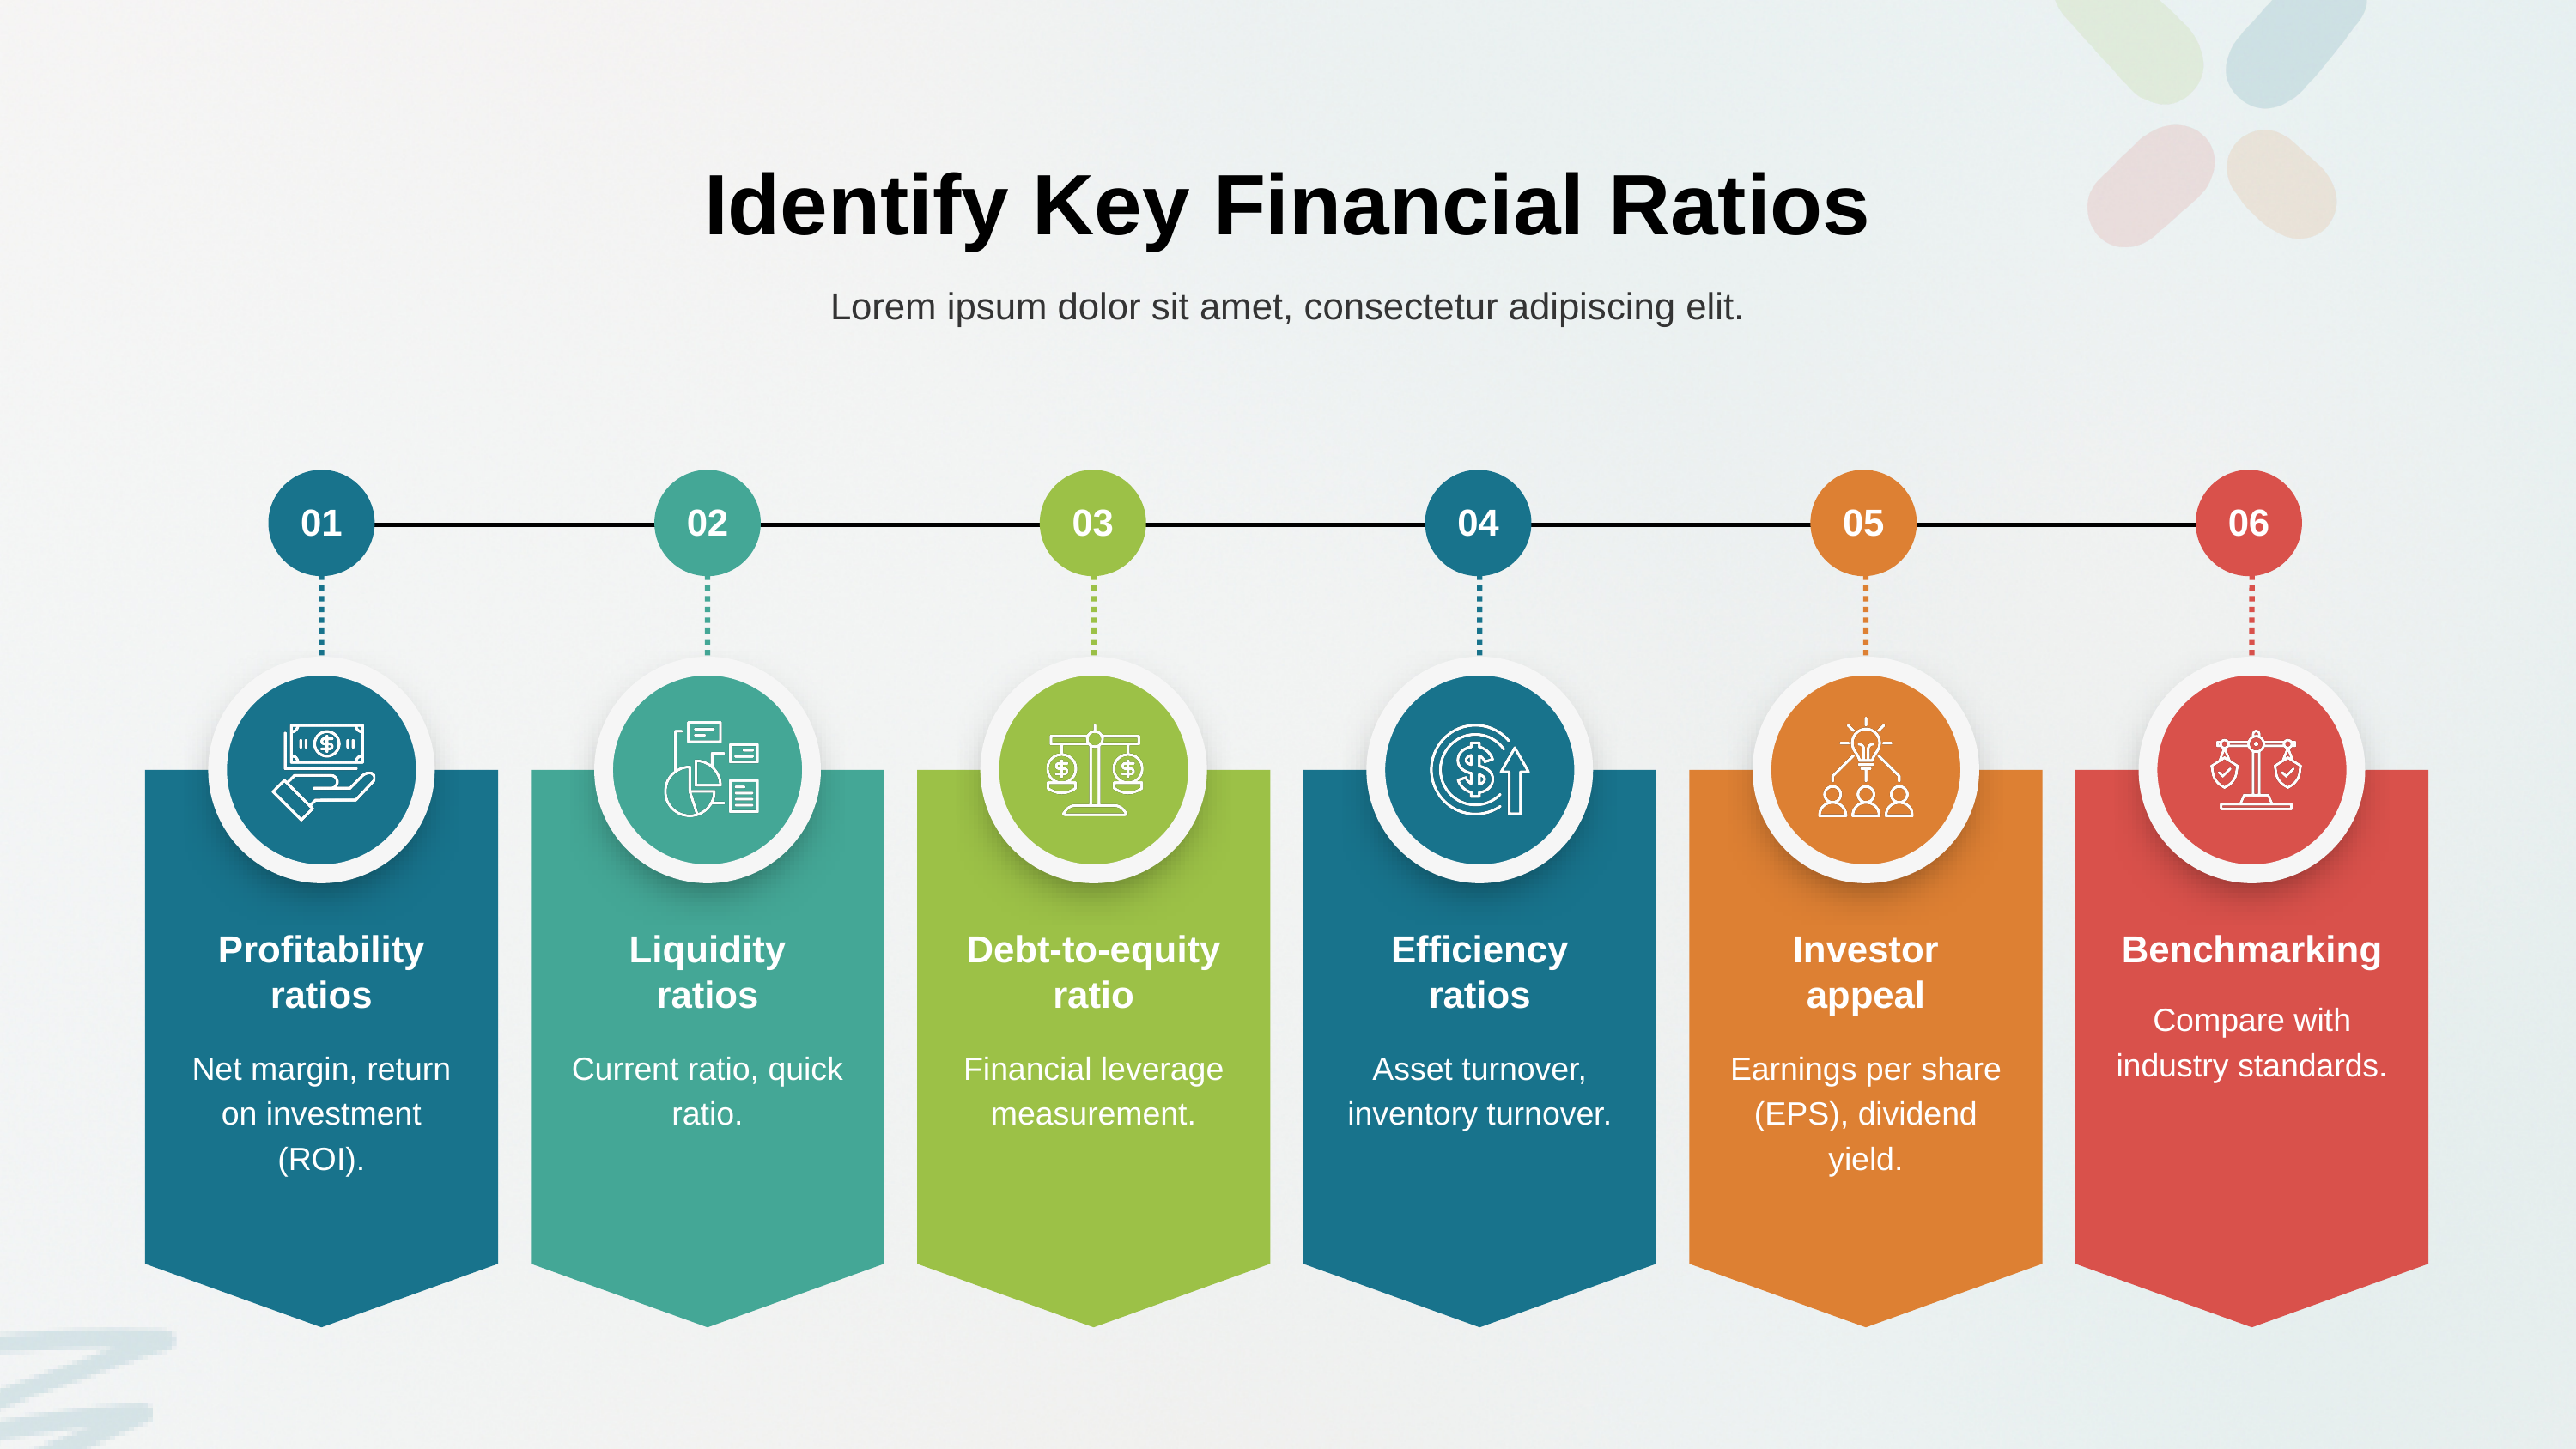

Identify Key Financial Ratios
Lorem ipsum dolor sit amet, consectetur adipiscing elit.

01
02
03
04
05
06

Profitability ratios
Liquidity ratios
Debt-to-equity ratio
Efficiency ratios
Investor appeal
Benchmarking
Compare with industry standards.
Net margin, return on investment (ROI).
Current ratio, quick ratio.
Financial leverage measurement.
Asset turnover, inventory turnover.
Earnings per share (EPS), dividend yield.